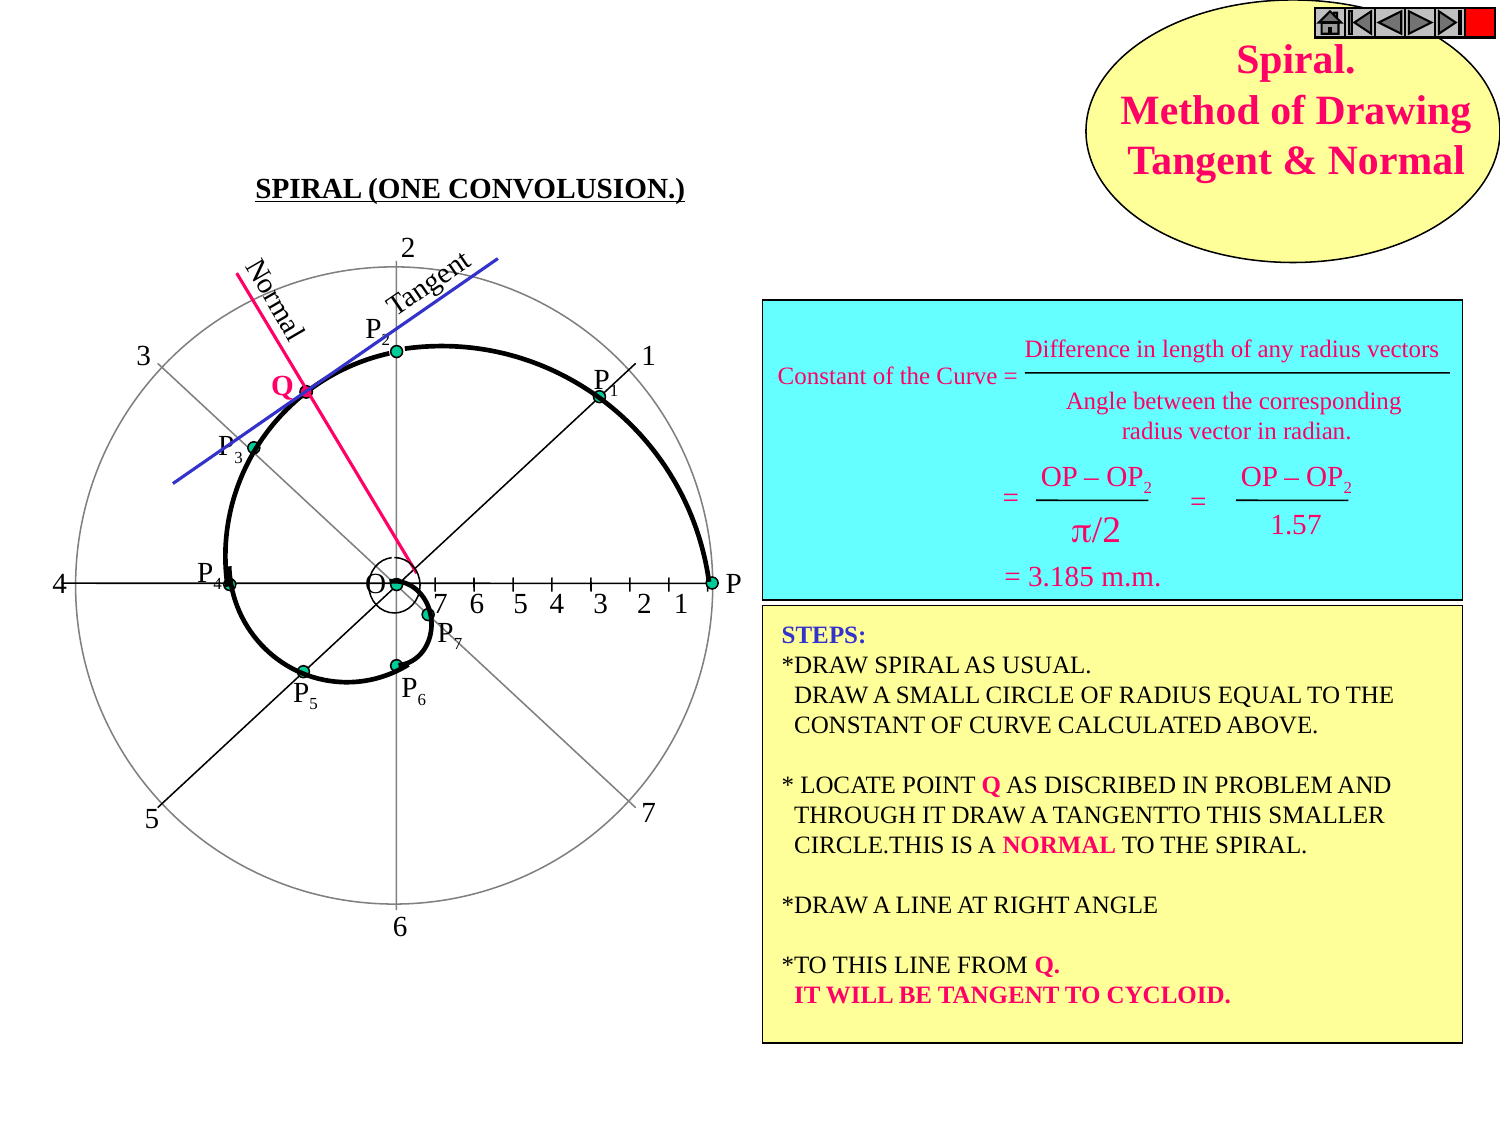

Spiral.
Method of Drawing
Tangent & Normal

SPIRAL (ONE CONVOLUSION.)
2

P2
3
1

P1

P3

P4
4
O
P
    7   6    5   4    3    2   1

P7

P6
P5

7
5
6
Tangent

Normal

Difference in length of any radius vectors
Constant of the Curve =

Angle between the corresponding
radius vector in radian.
OP – OP2
π/2

OP – OP2
1.57

=
=
= 3.185 m.m.

STEPS:
*DRAW SPIRAL AS USUAL.
  DRAW A SMALL CIRCLE OF RADIUS EQUAL TO THE
  CONSTANT OF CURVE CALCULATED ABOVE.

* LOCATE POINT Q AS DISCRIBED IN PROBLEM AND
  THROUGH IT DRAW A TANGENTTO THIS SMALLER
  CIRCLE.THIS IS A NORMAL TO THE SPIRAL.

*DRAW A LINE AT RIGHT ANGLE

*TO THIS LINE FROM Q.
  IT WILL BE TANGENT TO CYCLOID.

Q